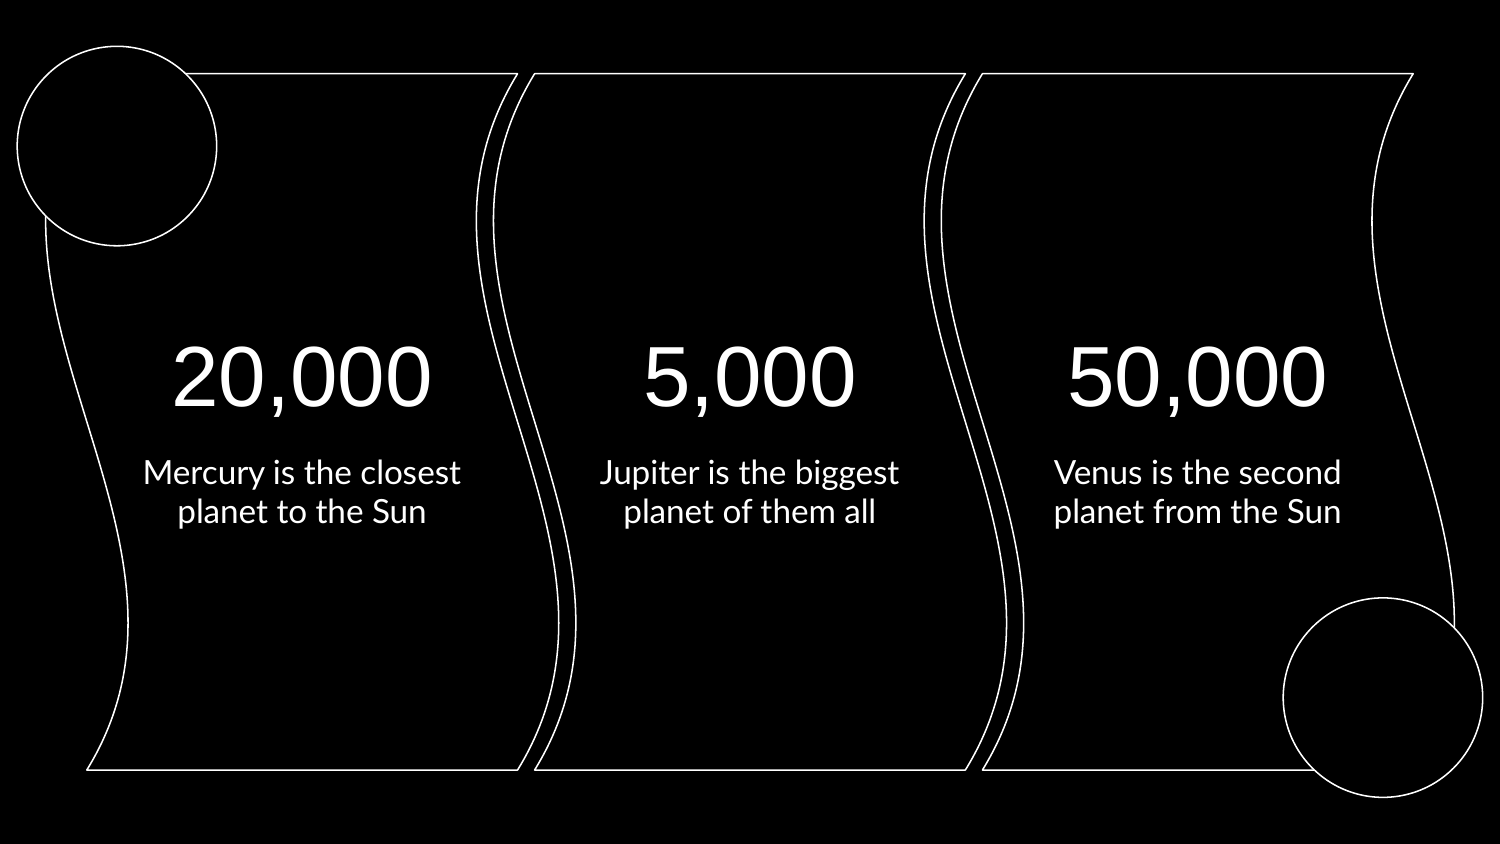

5,000
50,000
# 20,000
Venus is the second planet from the Sun
Jupiter is the biggest planet of them all
Mercury is the closest planet to the Sun